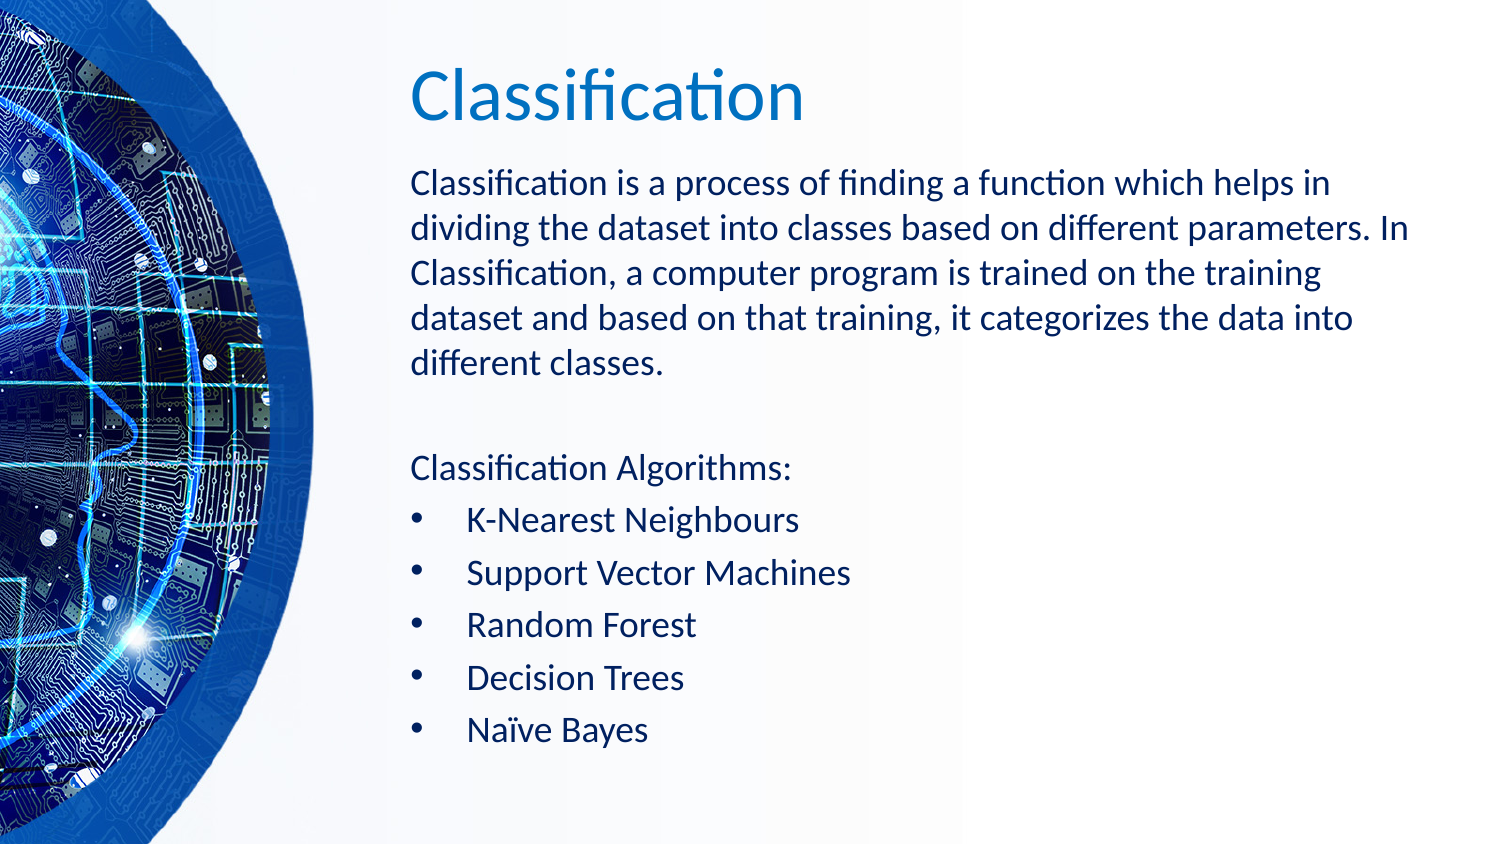

# Classification
Classification is a process of finding a function which helps in dividing the dataset into classes based on different parameters. In Classification, a computer program is trained on the training dataset and based on that training, it categorizes the data into different classes.

Classification Algorithms:
K-Nearest Neighbours
Support Vector Machines
Random Forest
Decision Trees
Naïve Bayes